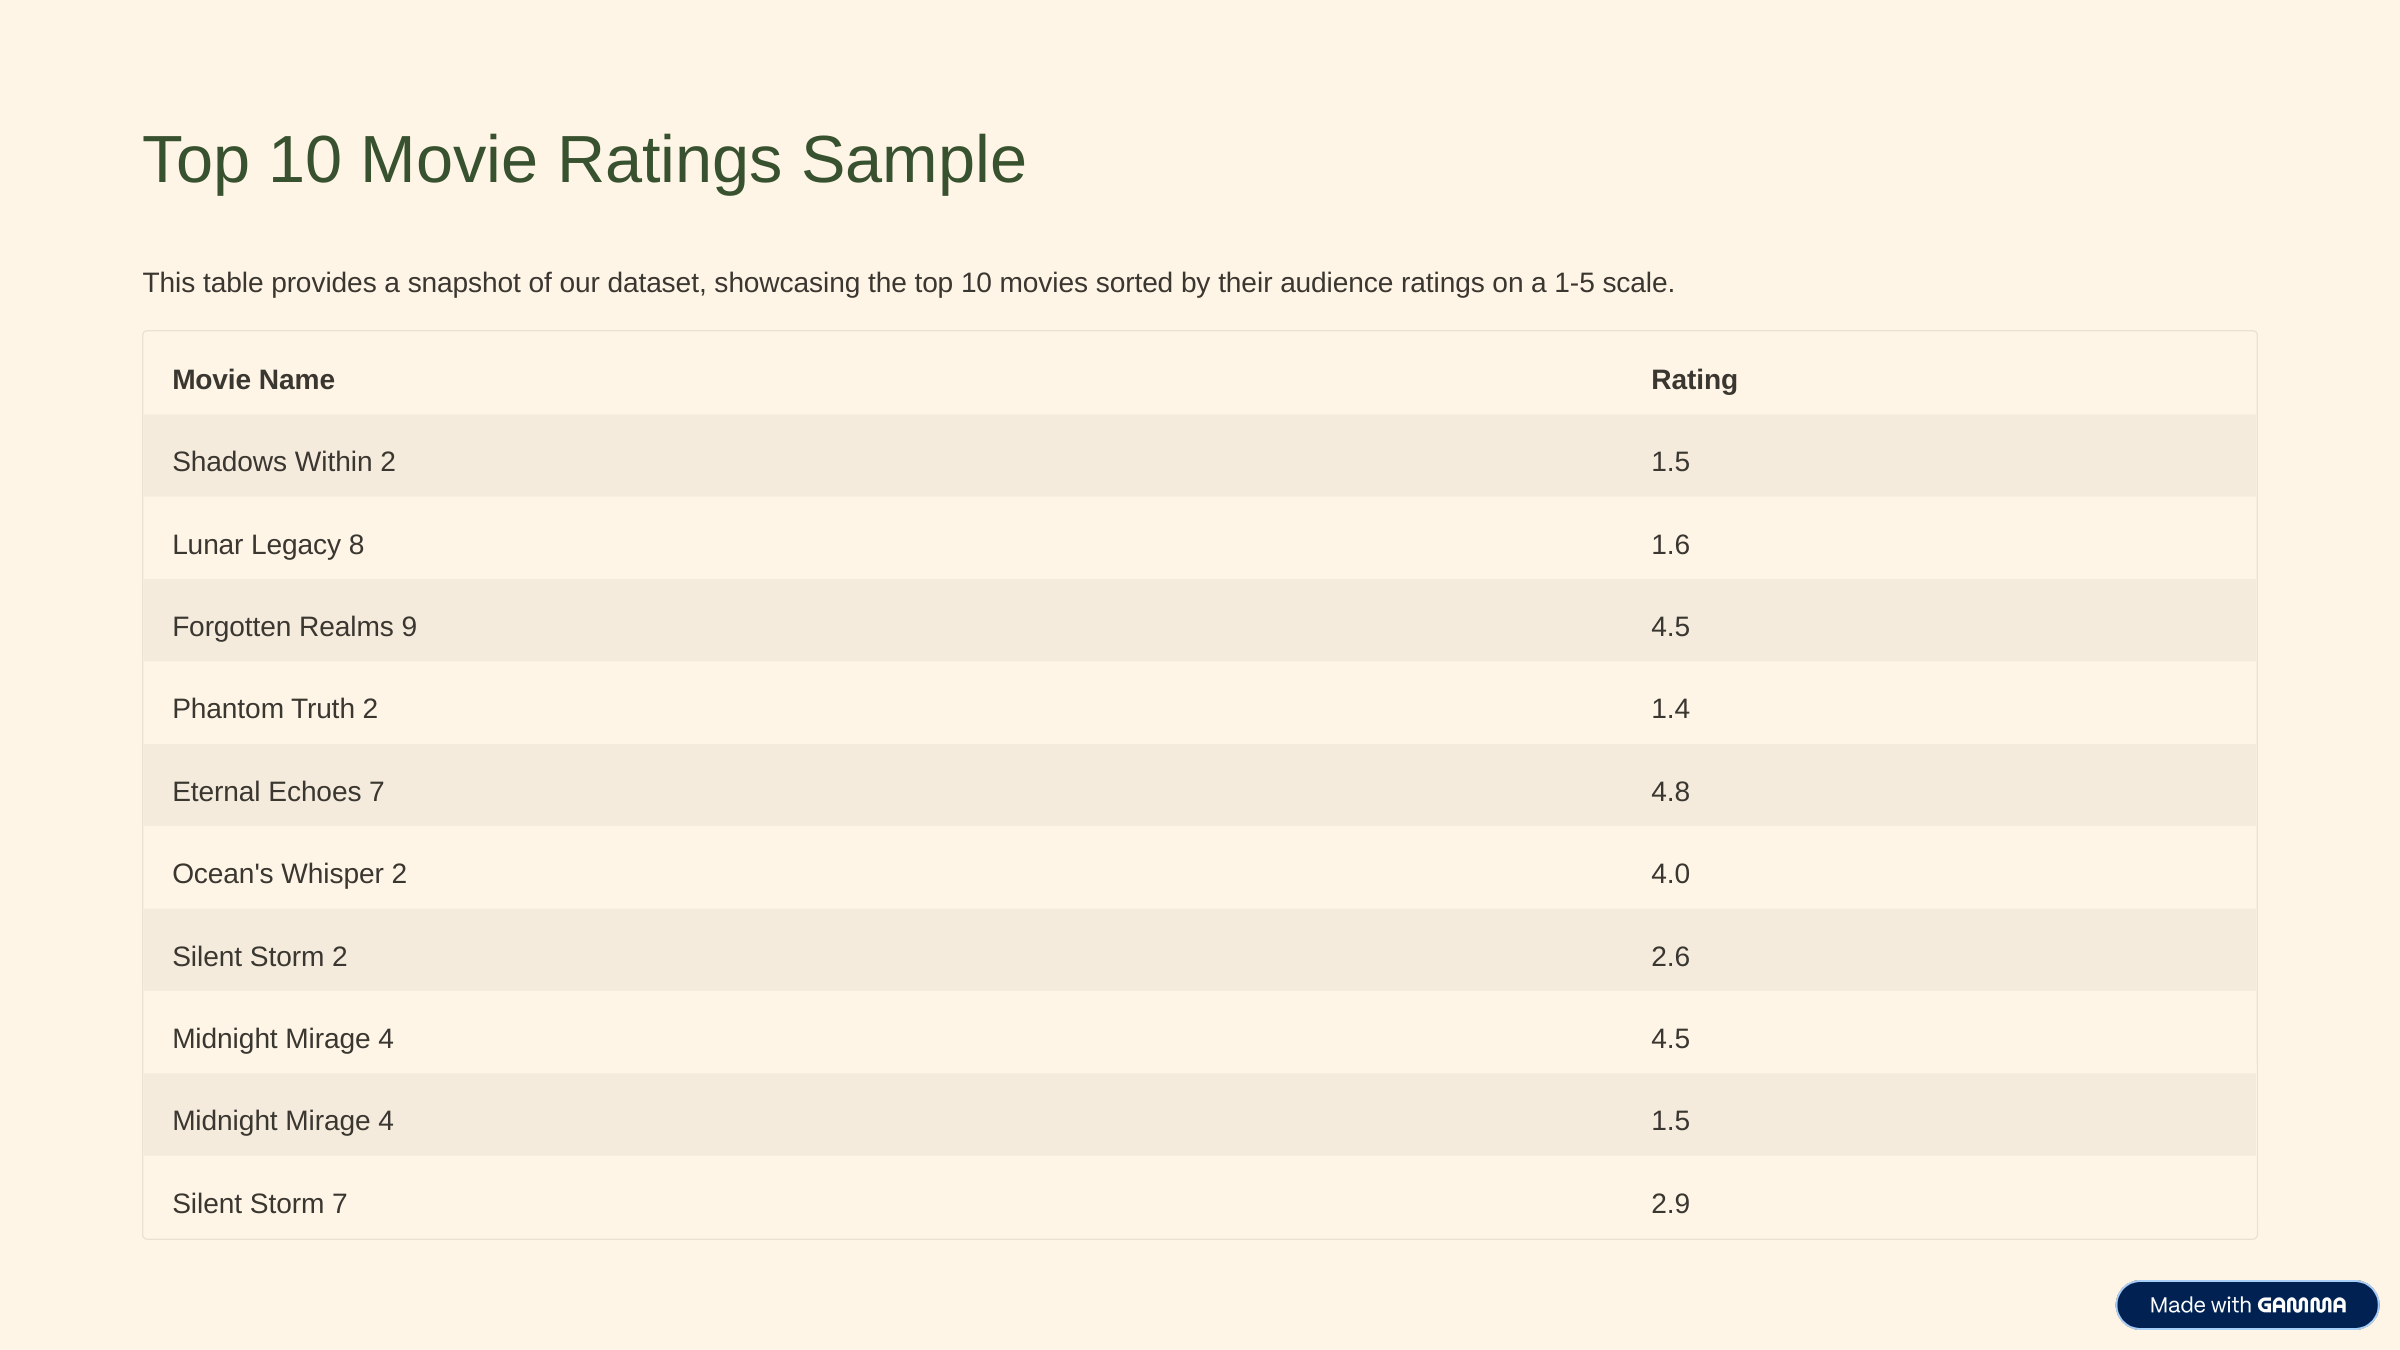

Top 10 Movie Ratings Sample
This table provides a snapshot of our dataset, showcasing the top 10 movies sorted by their audience ratings on a 1-5 scale.

Movie Name
Rating

Shadows Within 2
1.5

Lunar Legacy 8
1.6

Forgotten Realms 9
4.5

Phantom Truth 2
1.4

Eternal Echoes 7
4.8

Ocean's Whisper 2
4.0

Silent Storm 2
2.6

Midnight Mirage 4
4.5

Midnight Mirage 4
1.5

Silent Storm 7
2.9